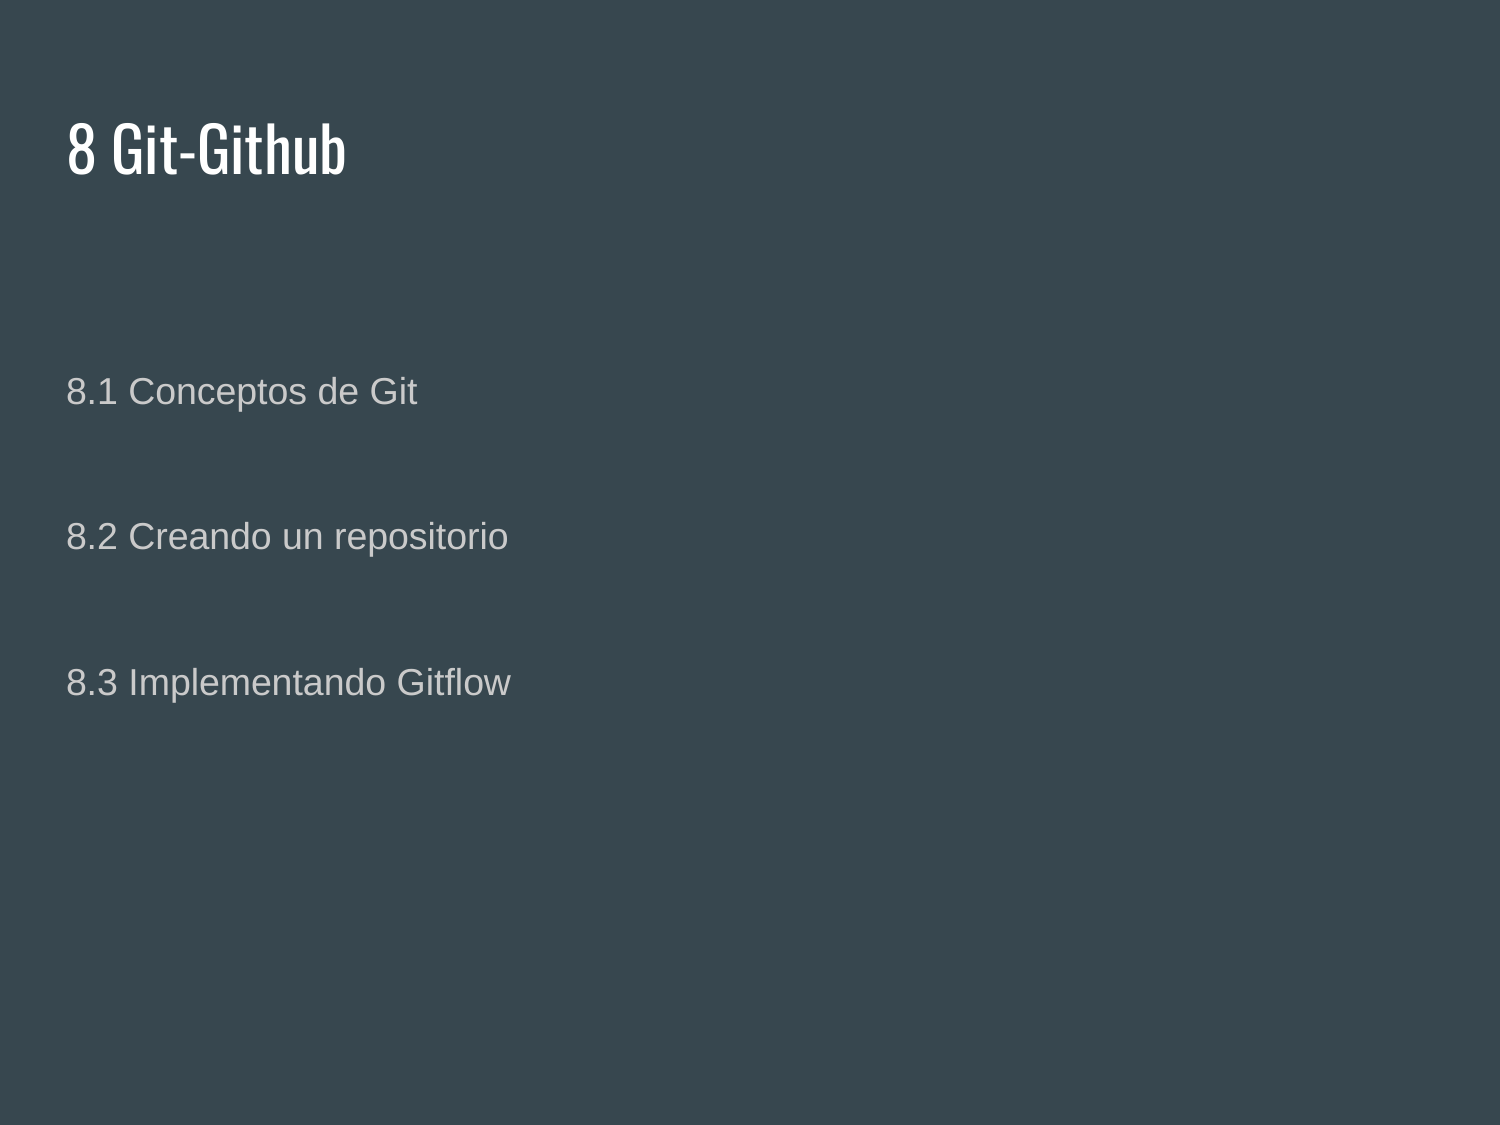

# 8 Git-Github

8.1 Conceptos de Git

8.2 Creando un repositorio

8.3 Implementando Gitflow